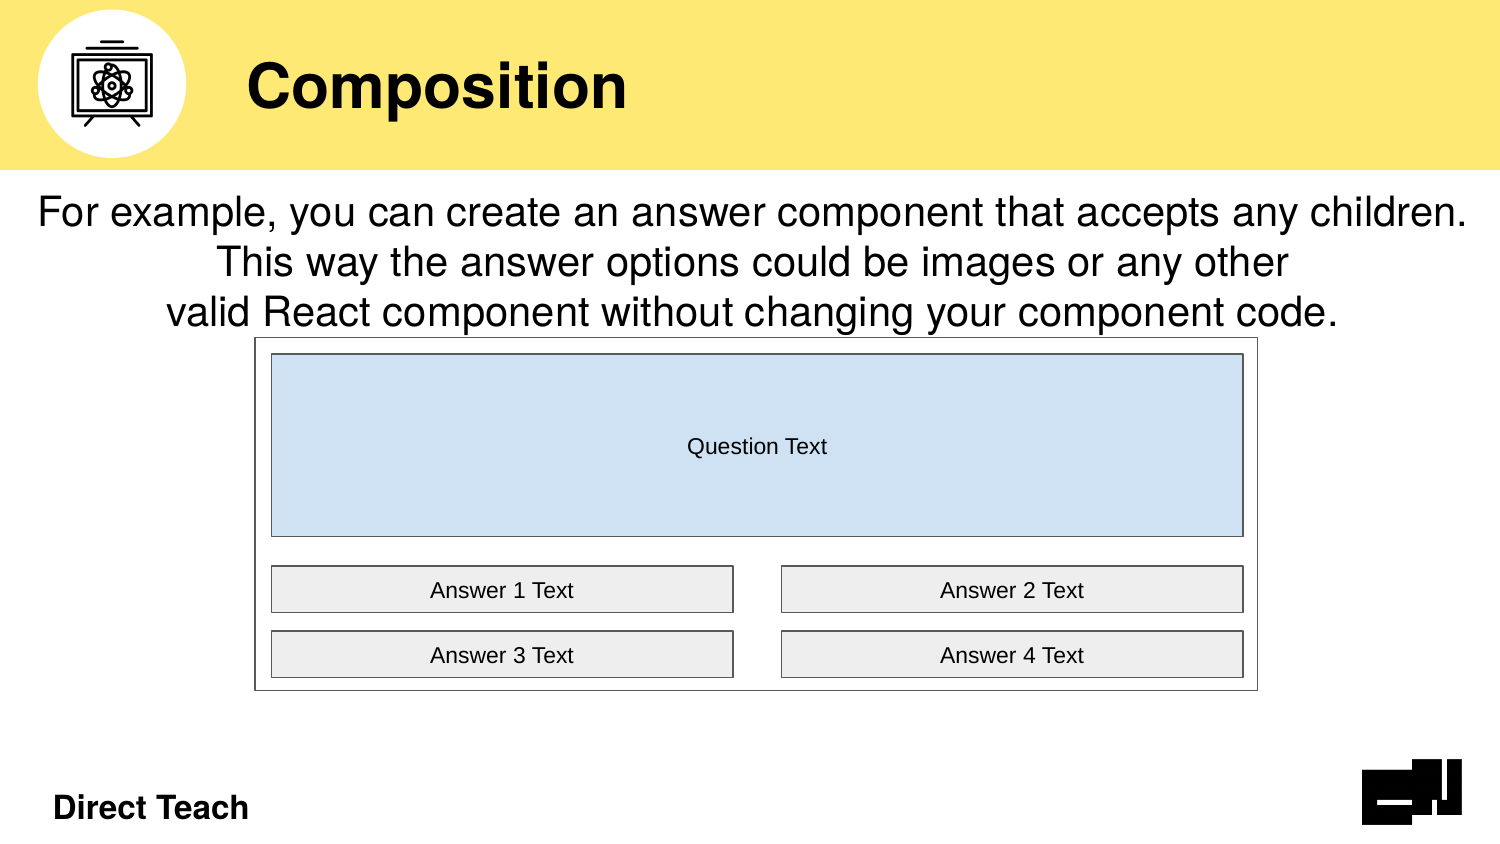

# Composition
For example, you can create an answer component that accepts any children. This way the answer options could be images or any other
valid React component without changing your component code.

Question Text
Answer 1 Text
Answer 2 Text
Answer 3 Text
Answer 4 Text